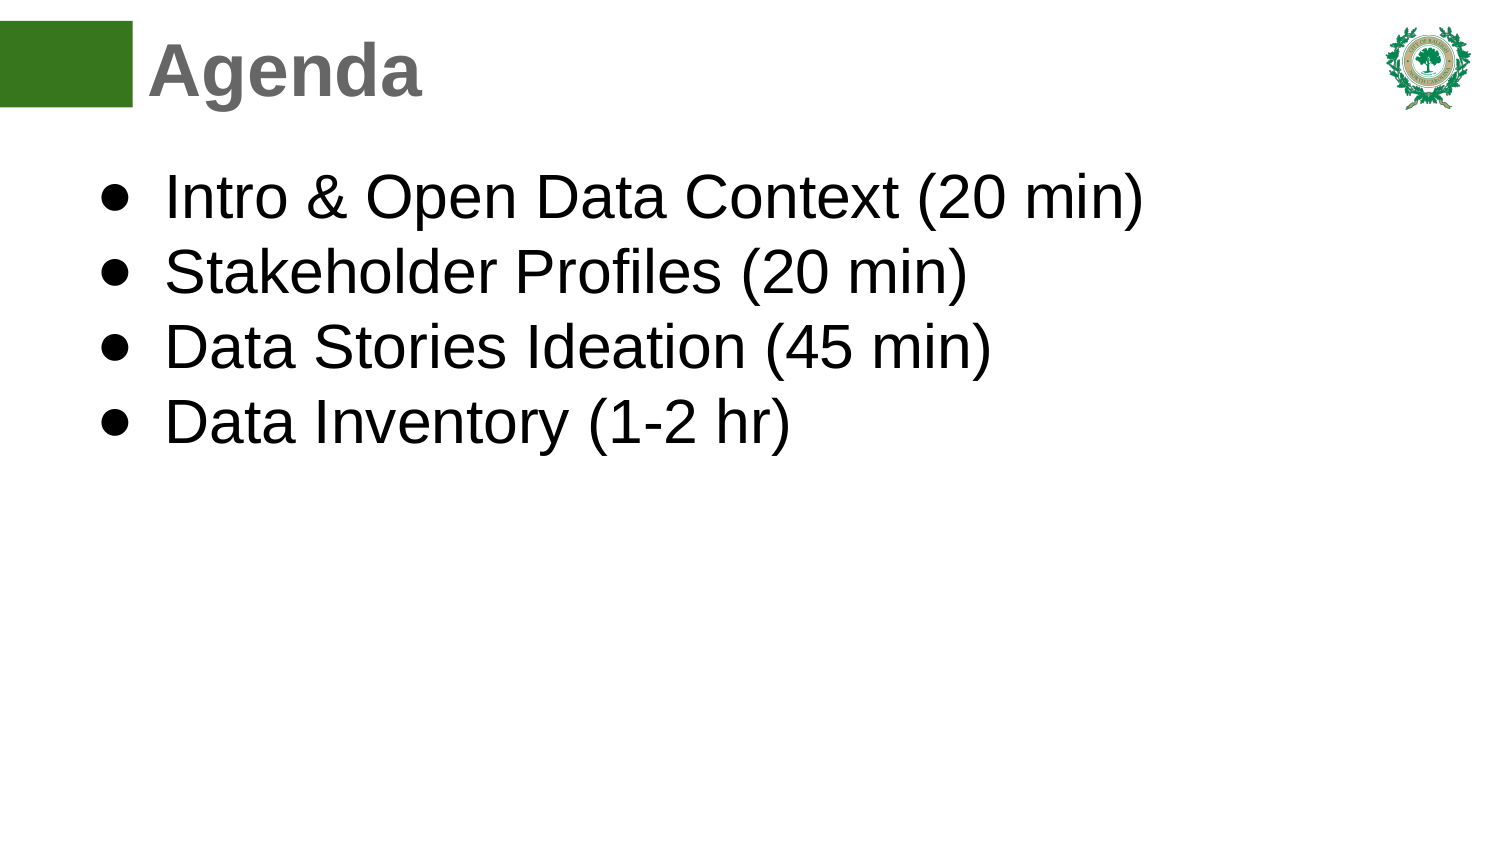

# Agenda
Intro & Open Data Context (20 min)
Stakeholder Profiles (20 min)
Data Stories Ideation (45 min)
Data Inventory (1-2 hr)